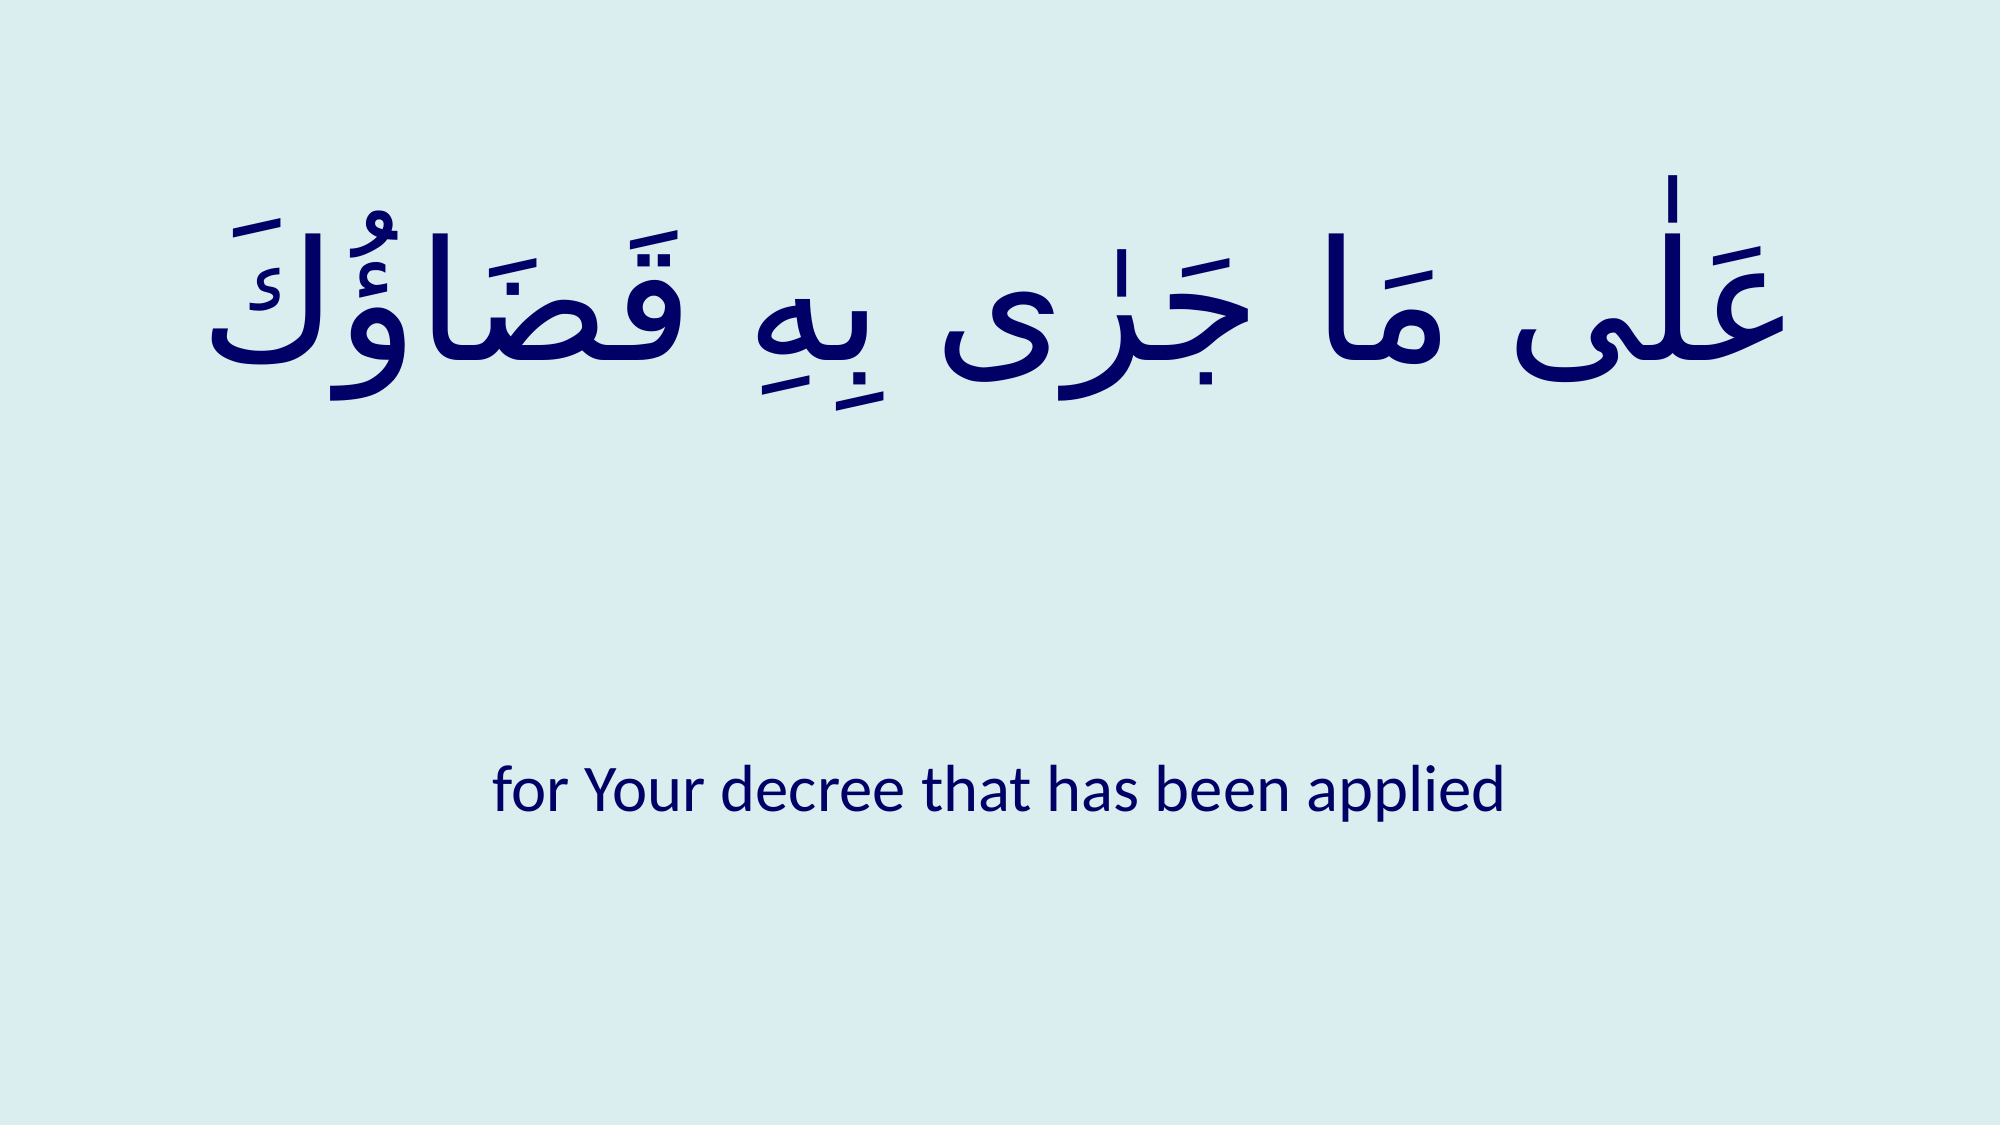

# عَلٰى مَا جَرٰى بِهِ قَضَاؤُكَ
for Your decree that has been applied